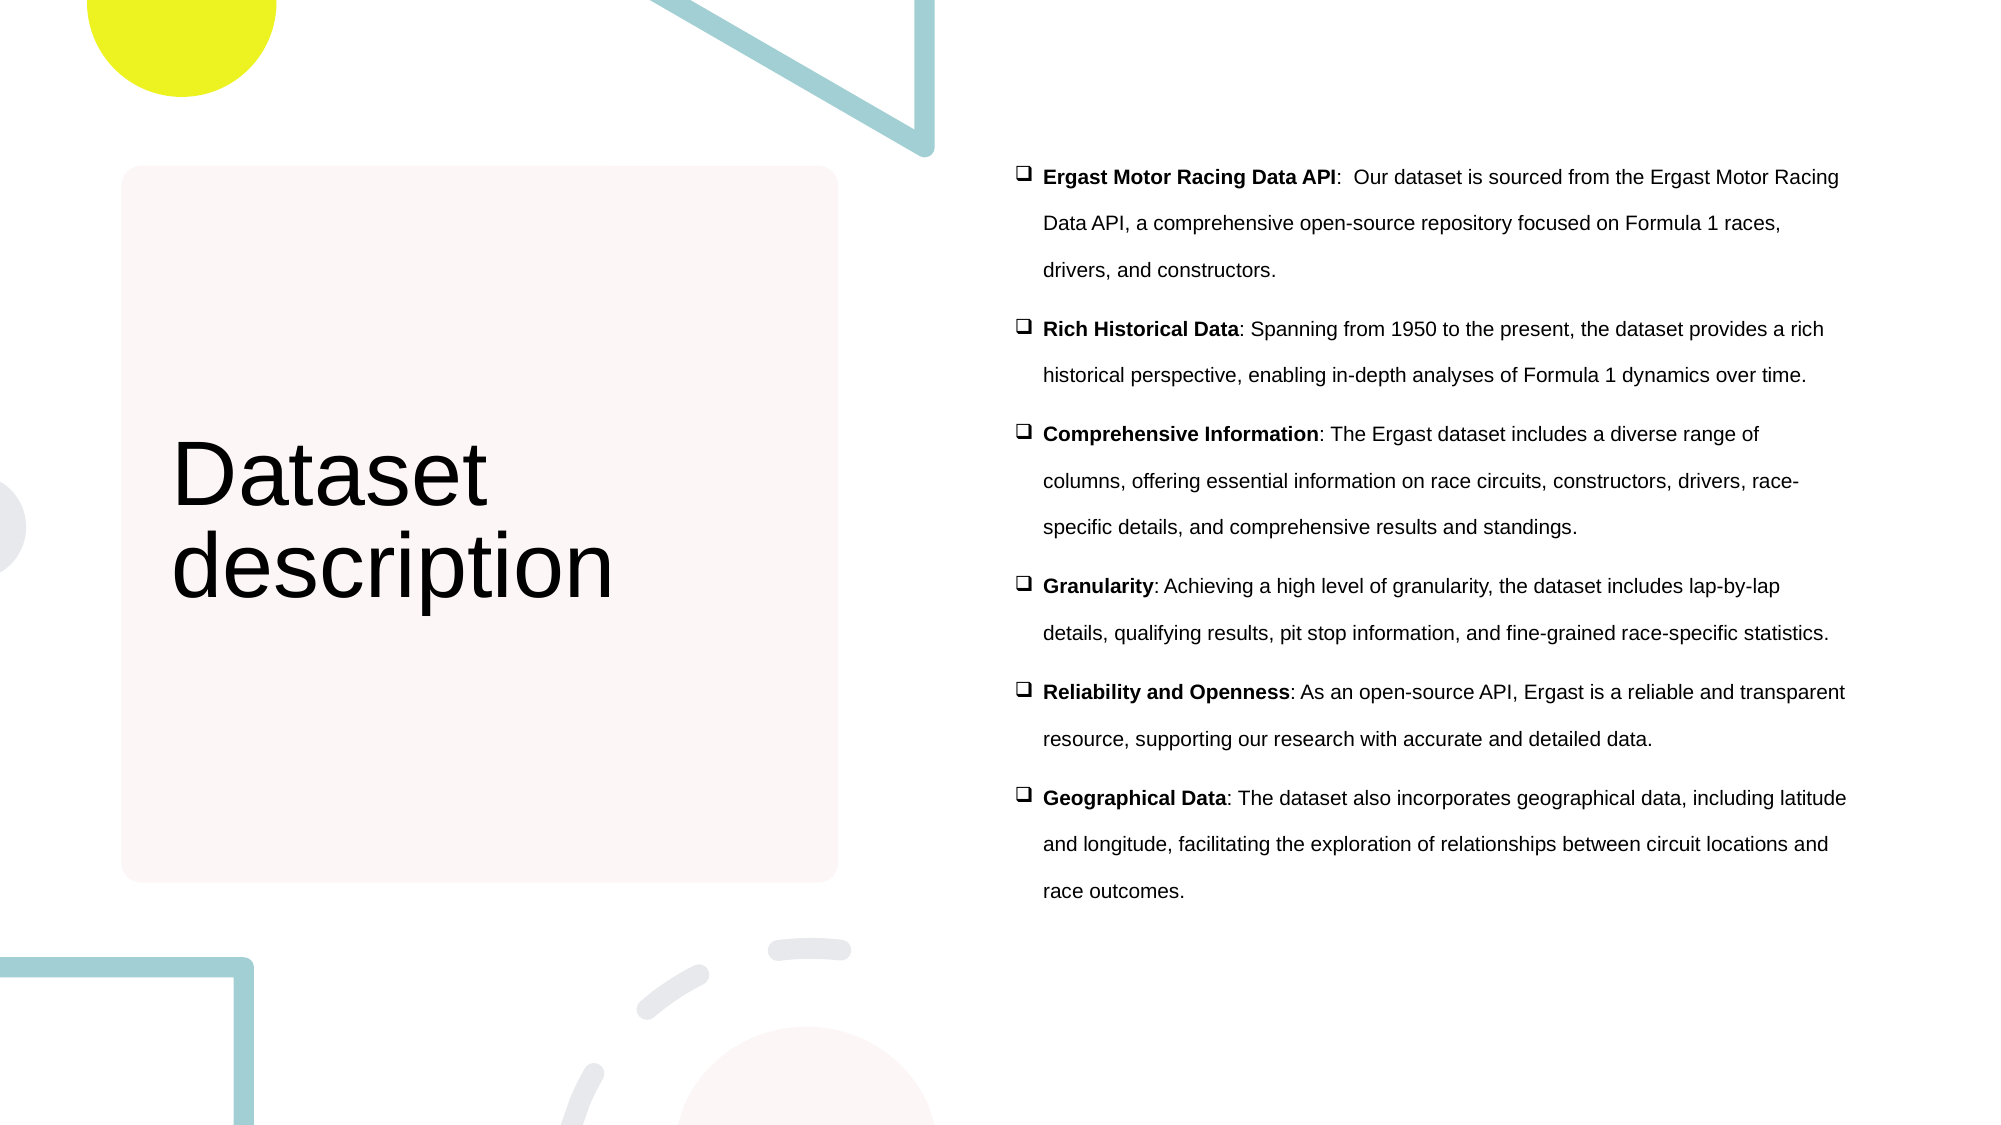

Ergast Motor Racing Data API:  Our dataset is sourced from the Ergast Motor Racing Data API, a comprehensive open-source repository focused on Formula 1 races, drivers, and constructors.
Rich Historical Data: Spanning from 1950 to the present, the dataset provides a rich historical perspective, enabling in-depth analyses of Formula 1 dynamics over time.
Comprehensive Information: The Ergast dataset includes a diverse range of columns, offering essential information on race circuits, constructors, drivers, race-specific details, and comprehensive results and standings.
Granularity: Achieving a high level of granularity, the dataset includes lap-by-lap details, qualifying results, pit stop information, and fine-grained race-specific statistics.
Reliability and Openness: As an open-source API, Ergast is a reliable and transparent resource, supporting our research with accurate and detailed data.
Geographical Data: The dataset also incorporates geographical data, including latitude and longitude, facilitating the exploration of relationships between circuit locations and race outcomes.

Dataset description